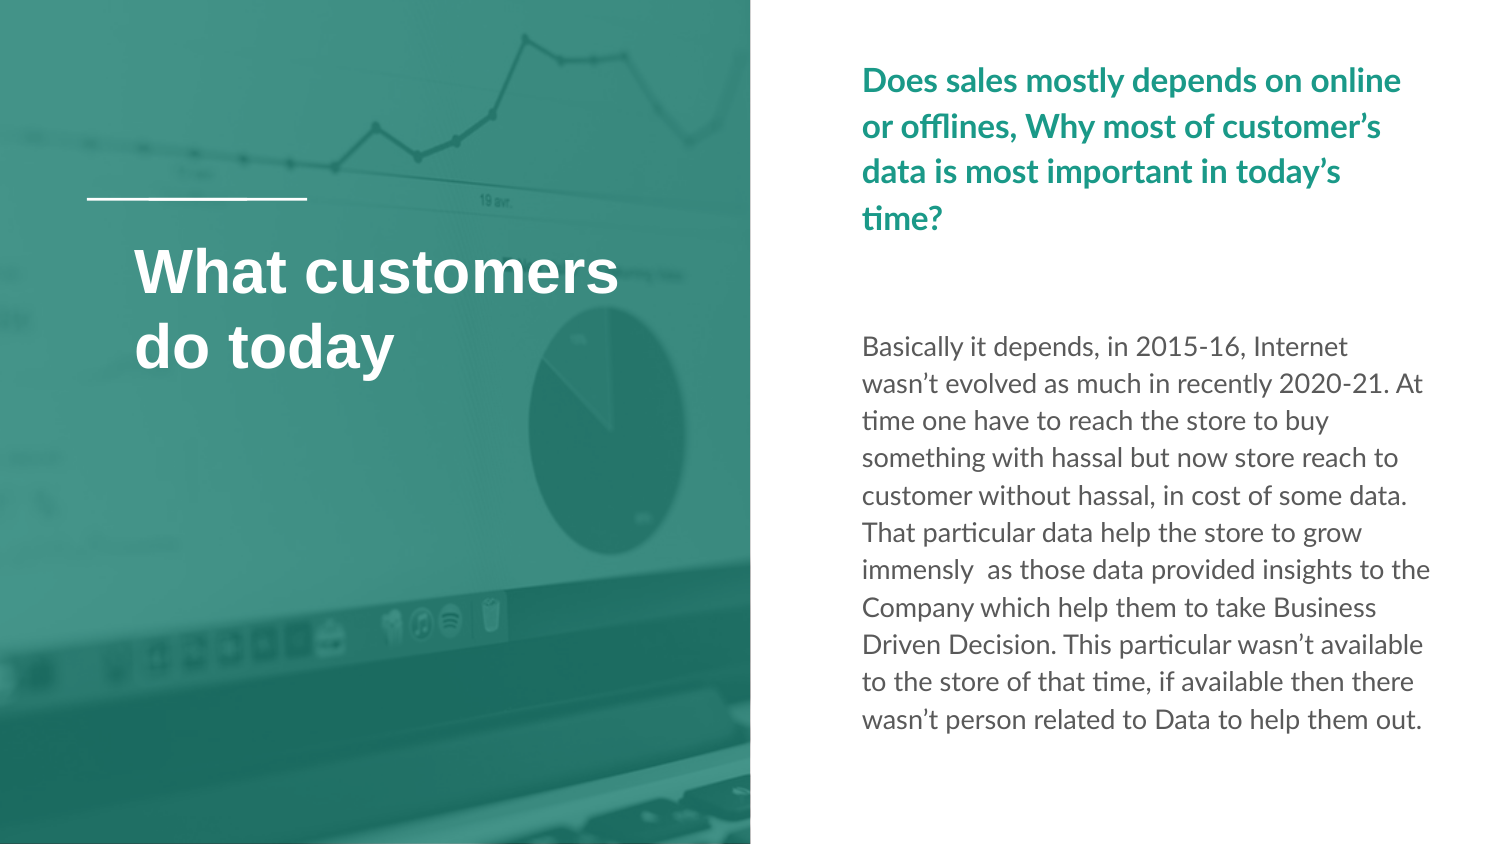

Does sales mostly depends on online or offlines, Why most of customer’s data is most important in today’s time?

Basically it depends, in 2015-16, Internet wasn’t evolved as much in recently 2020-21. At time one have to reach the store to buy something with hassal but now store reach to customer without hassal, in cost of some data. That particular data help the store to grow immensly  as those data provided insights to the Company which help them to take Business Driven Decision. This particular wasn’t available to the store of that time, if available then there wasn’t person related to Data to help them out.

# What customers do today